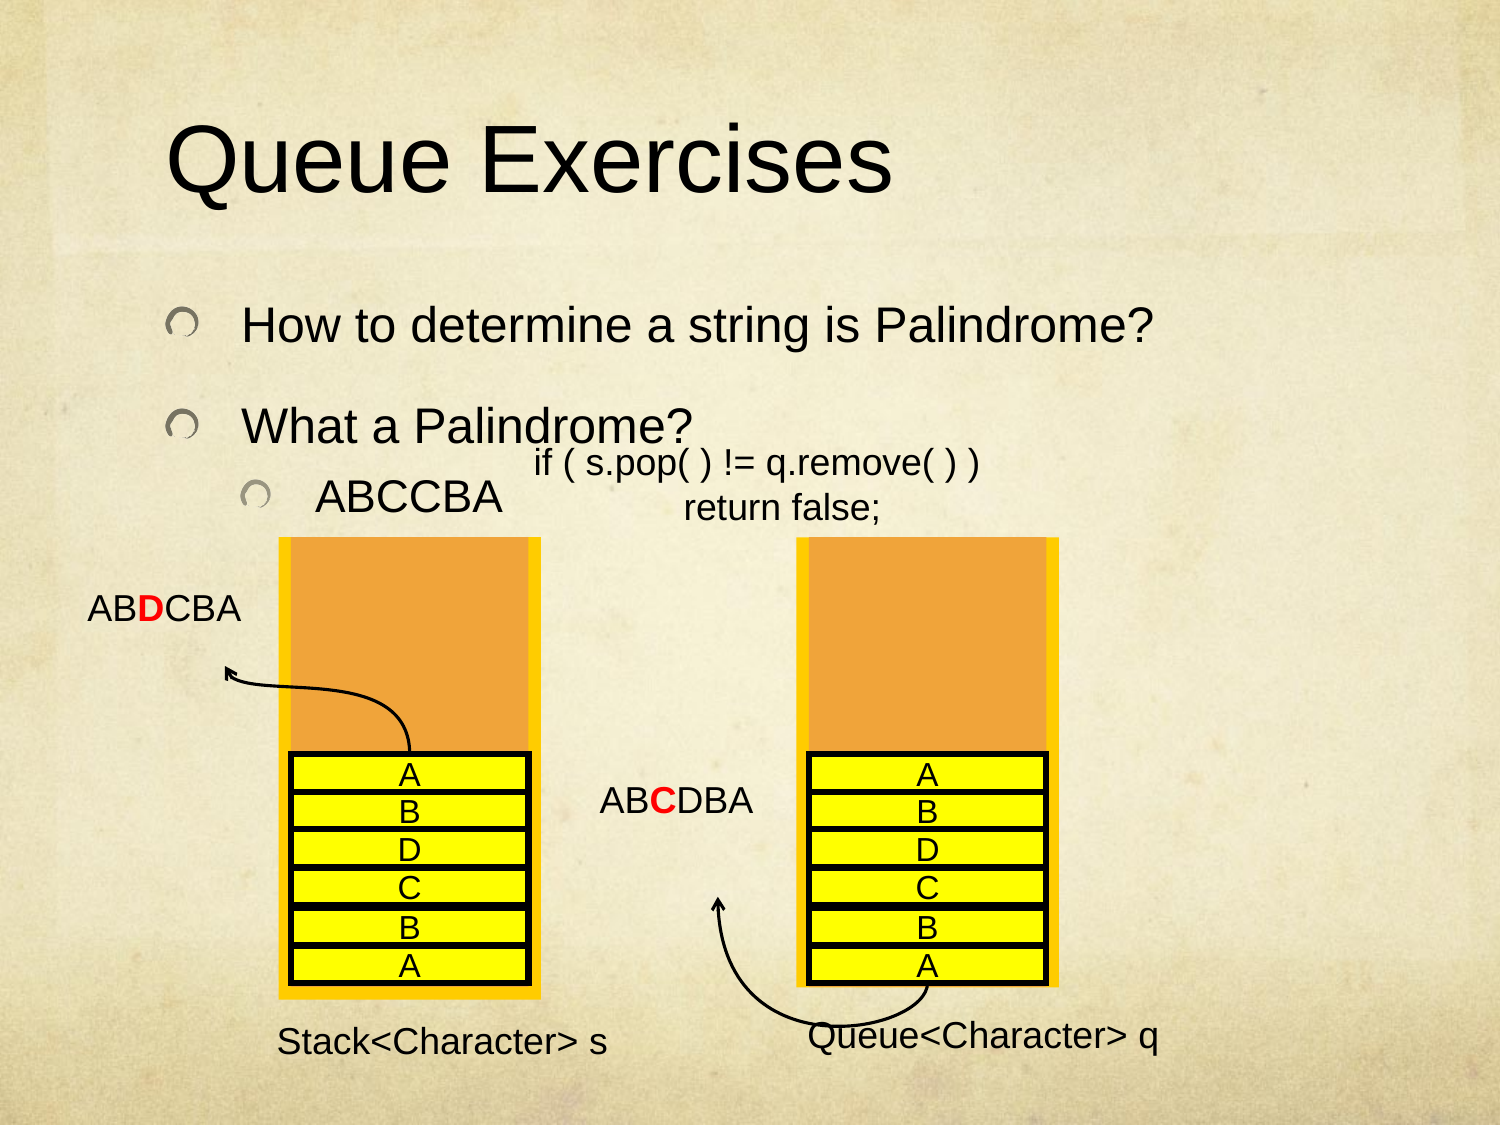

# Queue Exercises
How to determine a string is Palindrome?
What a Palindrome?
ABCCBA

if ( s.pop( ) != q.remove( ) )
	return false;

ABDCBA
A
A
ABCDBA
B
B
D
D
C
C
B
B
A
A
Queue<Character> q
Stack<Character> s